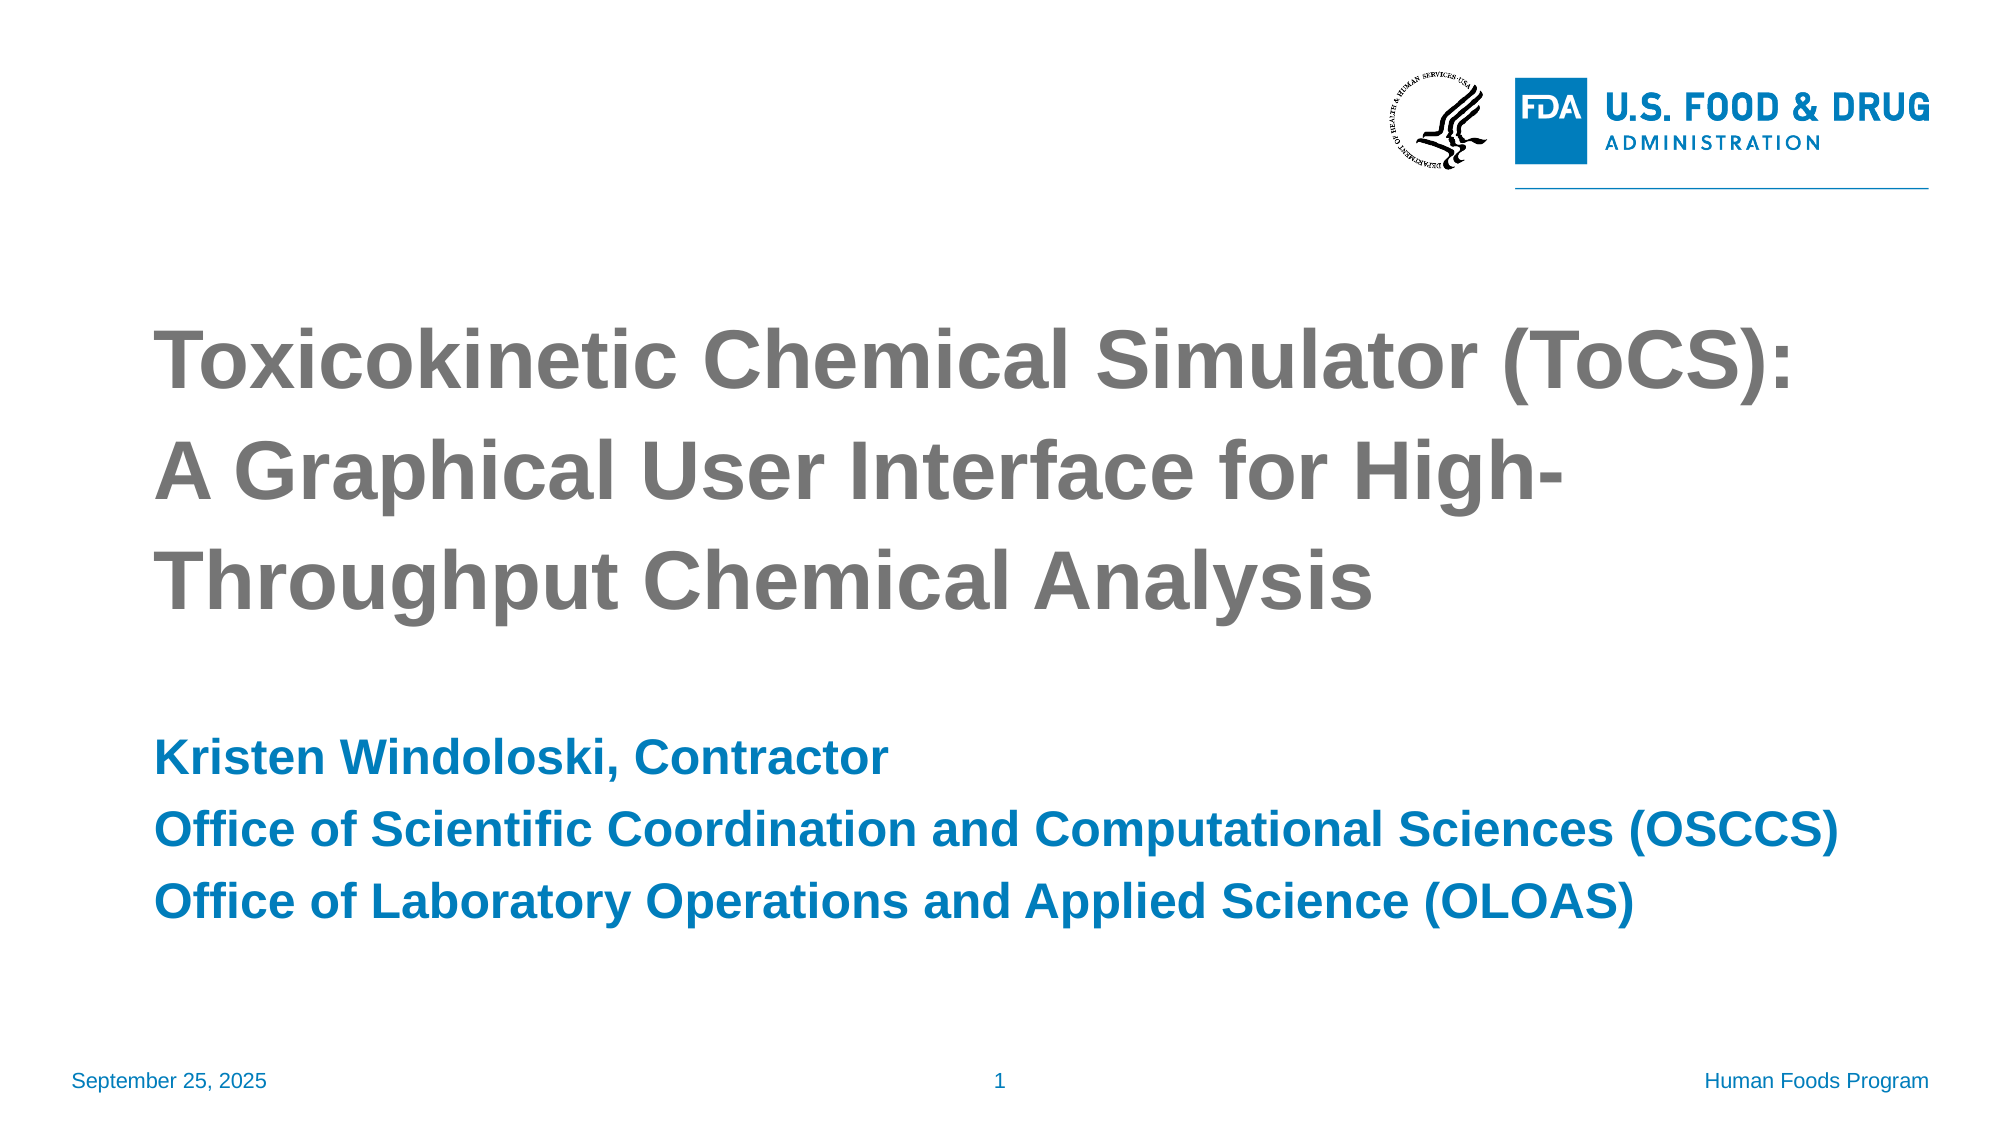

# Toxicokinetic Chemical Simulator (ToCS): A Graphical User Interface for High-Throughput Chemical Analysis
Kristen Windoloski, Contractor
Office of Scientific Coordination and Computational Sciences (OSCCS)
Office of Laboratory Operations and Applied Science (OLOAS)
September 25, 2025
1
Human Foods Program